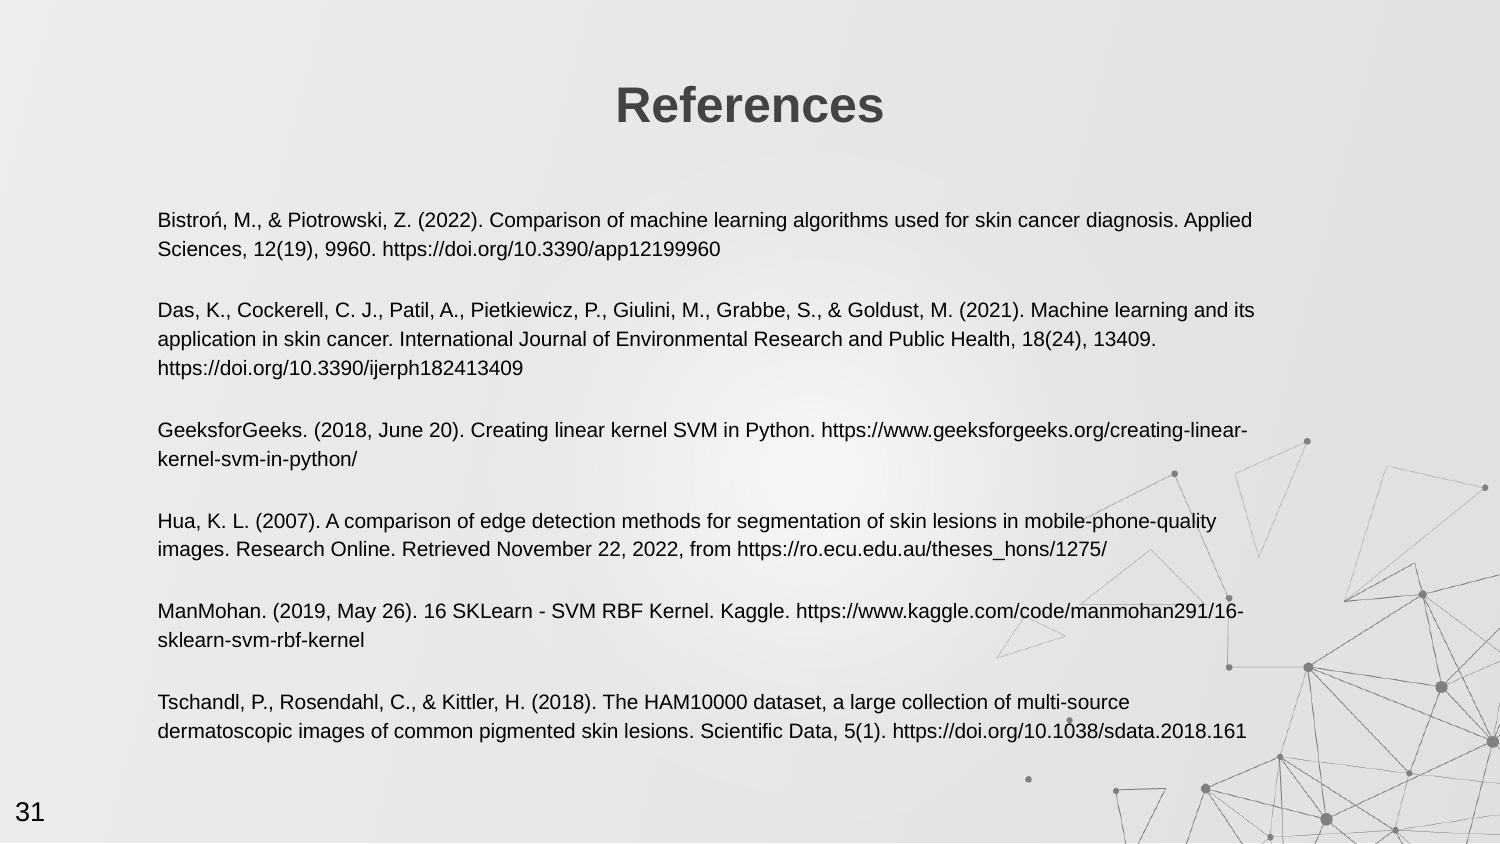

# References
Bistroń, M., & Piotrowski, Z. (2022). Comparison of machine learning algorithms used for skin cancer diagnosis. Applied Sciences, 12(19), 9960. https://doi.org/10.3390/app12199960
Das, K., Cockerell, C. J., Patil, A., Pietkiewicz, P., Giulini, M., Grabbe, S., & Goldust, M. (2021). Machine learning and its application in skin cancer. International Journal of Environmental Research and Public Health, 18(24), 13409. https://doi.org/10.3390/ijerph182413409
GeeksforGeeks. (2018, June 20). Creating linear kernel SVM in Python. https://www.geeksforgeeks.org/creating-linear-kernel-svm-in-python/
Hua, K. L. (2007). A comparison of edge detection methods for segmentation of skin lesions in mobile-phone-quality images. Research Online. Retrieved November 22, 2022, from https://ro.ecu.edu.au/theses_hons/1275/
ManMohan. (2019, May 26). 16 SKLearn - SVM RBF Kernel. Kaggle. https://www.kaggle.com/code/manmohan291/16-sklearn-svm-rbf-kernel
Tschandl, P., Rosendahl, C., & Kittler, H. (2018). The HAM10000 dataset, a large collection of multi-source dermatoscopic images of common pigmented skin lesions. Scientific Data, 5(1). https://doi.org/10.1038/sdata.2018.161

31